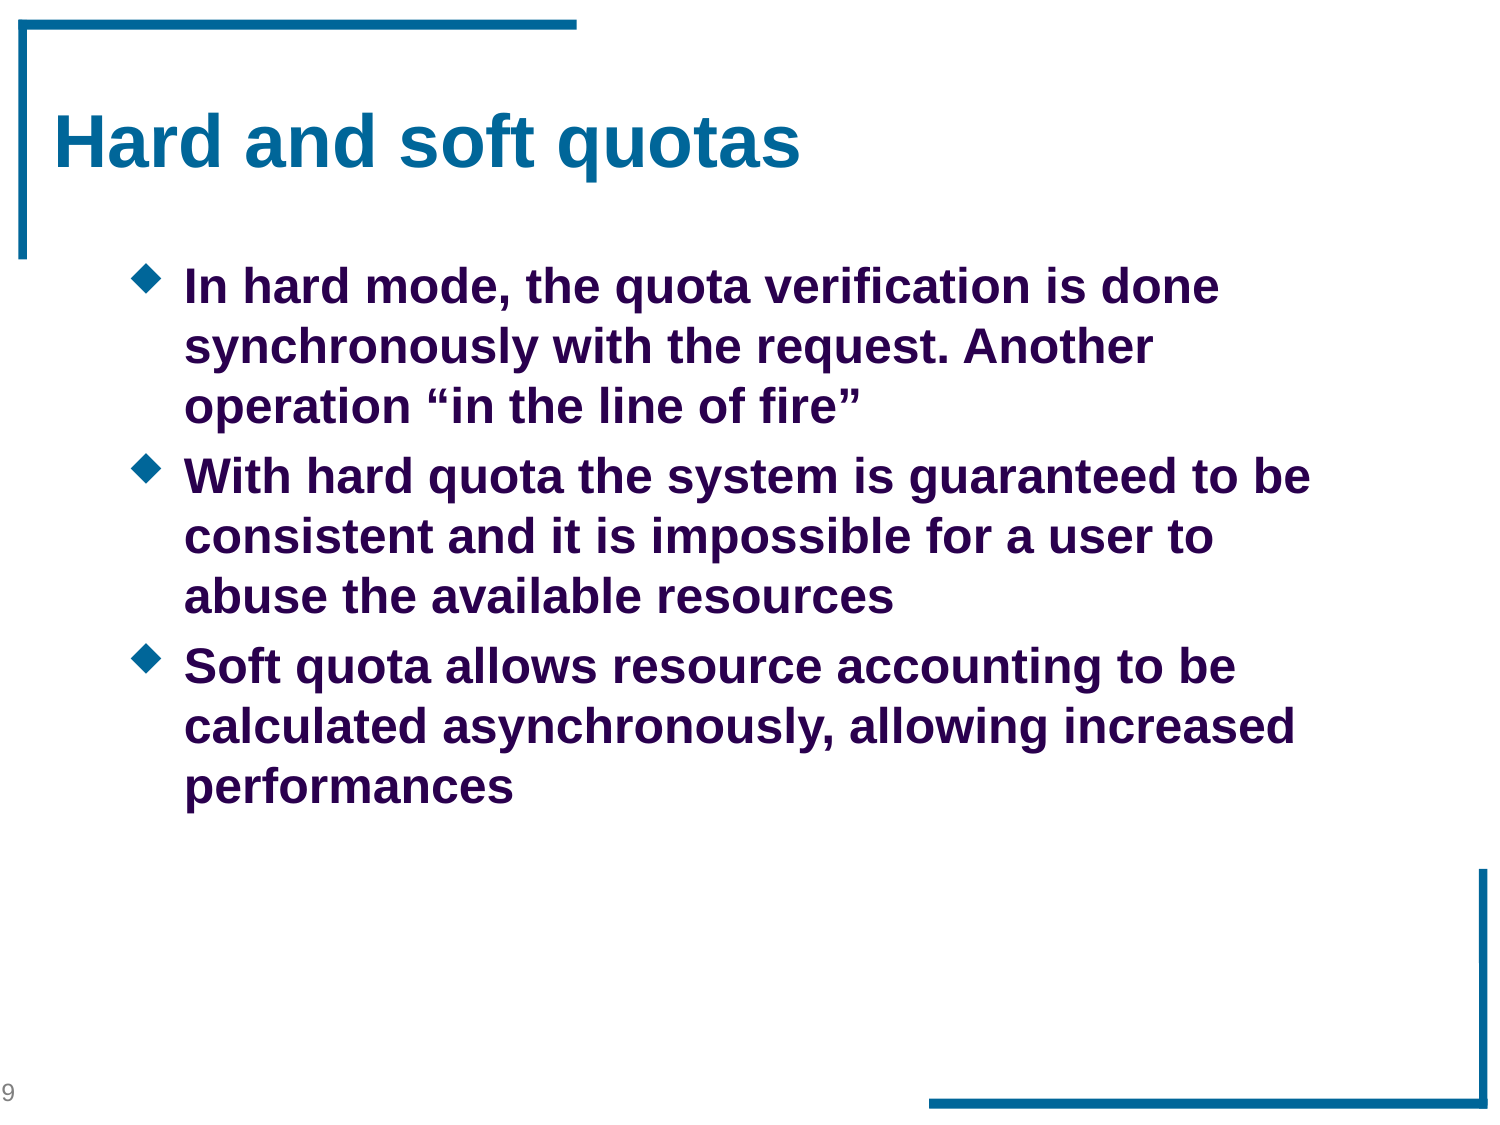

# Hard and soft quotas
In hard mode, the quota verification is done synchronously with the request. Another operation “in the line of fire”
With hard quota the system is guaranteed to be consistent and it is impossible for a user to abuse the available resources
Soft quota allows resource accounting to be calculated asynchronously, allowing increased performances